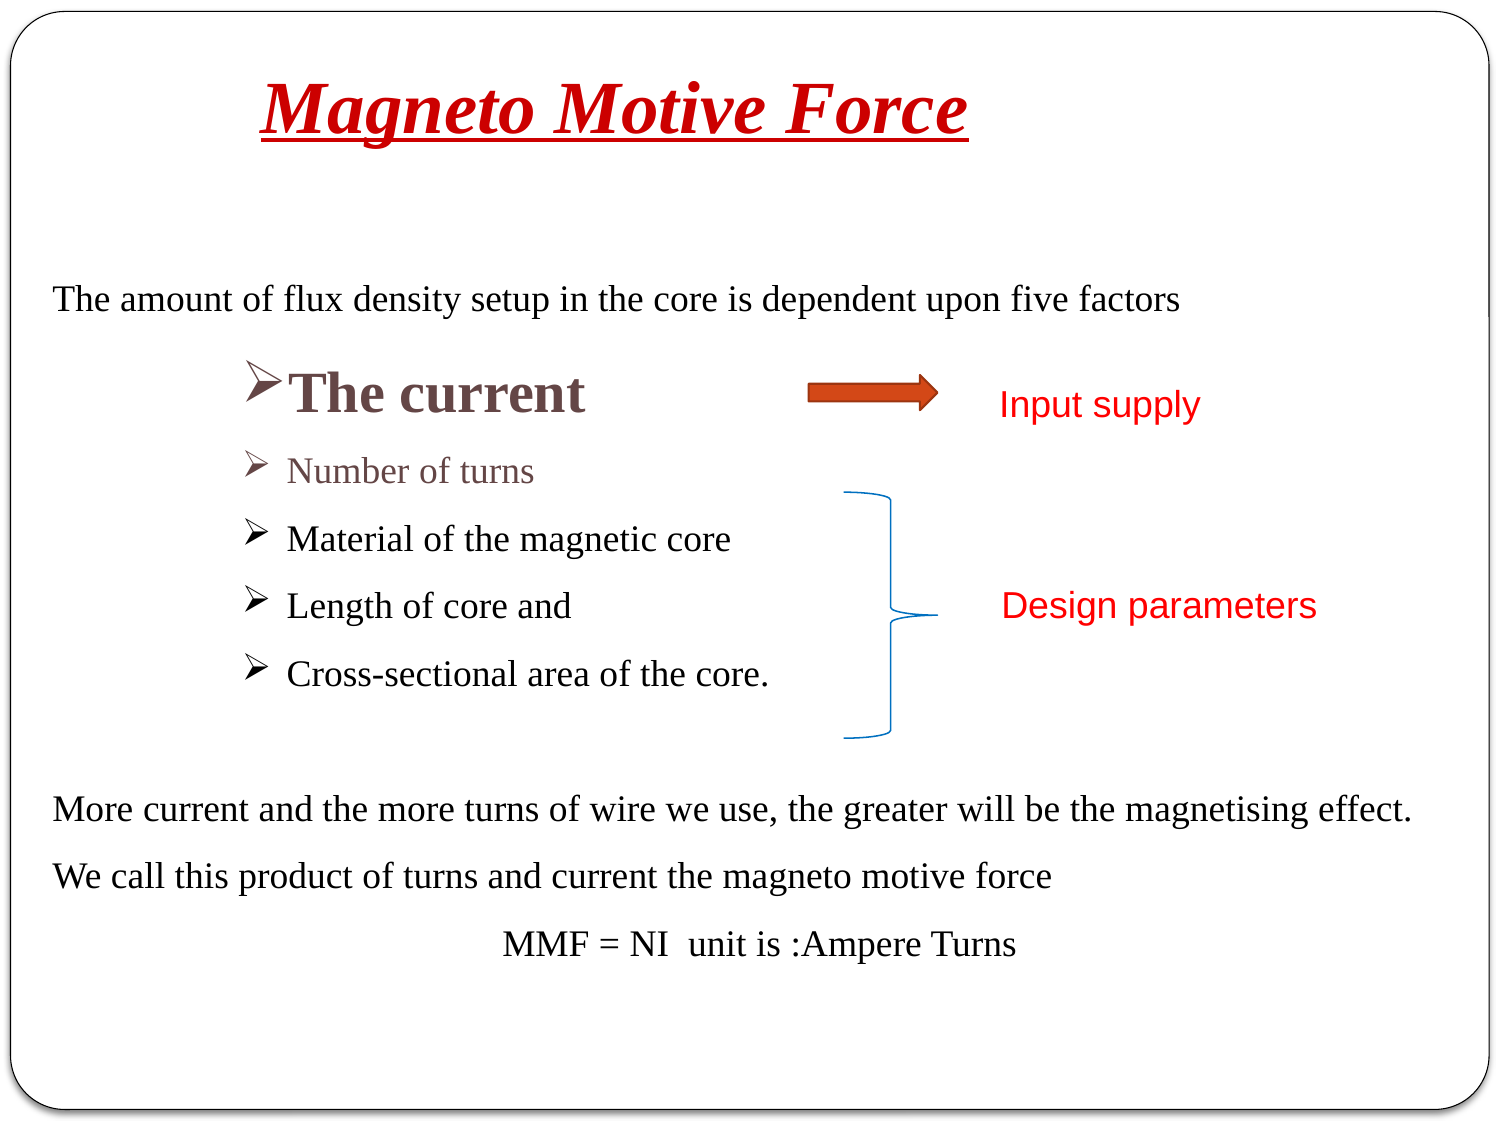

# Magneto Motive Force

The amount of flux density setup in the core is dependent upon five factors
The current
 Number of turns
 Material of the magnetic core
 Length of core and
 Cross-sectional area of the core.

More current and the more turns of wire we use, the greater will be the magnetising effect.
We call this product of turns and current the magneto motive force
			MMF = NI  unit is :Ampere Turns

Input supply

Design parameters